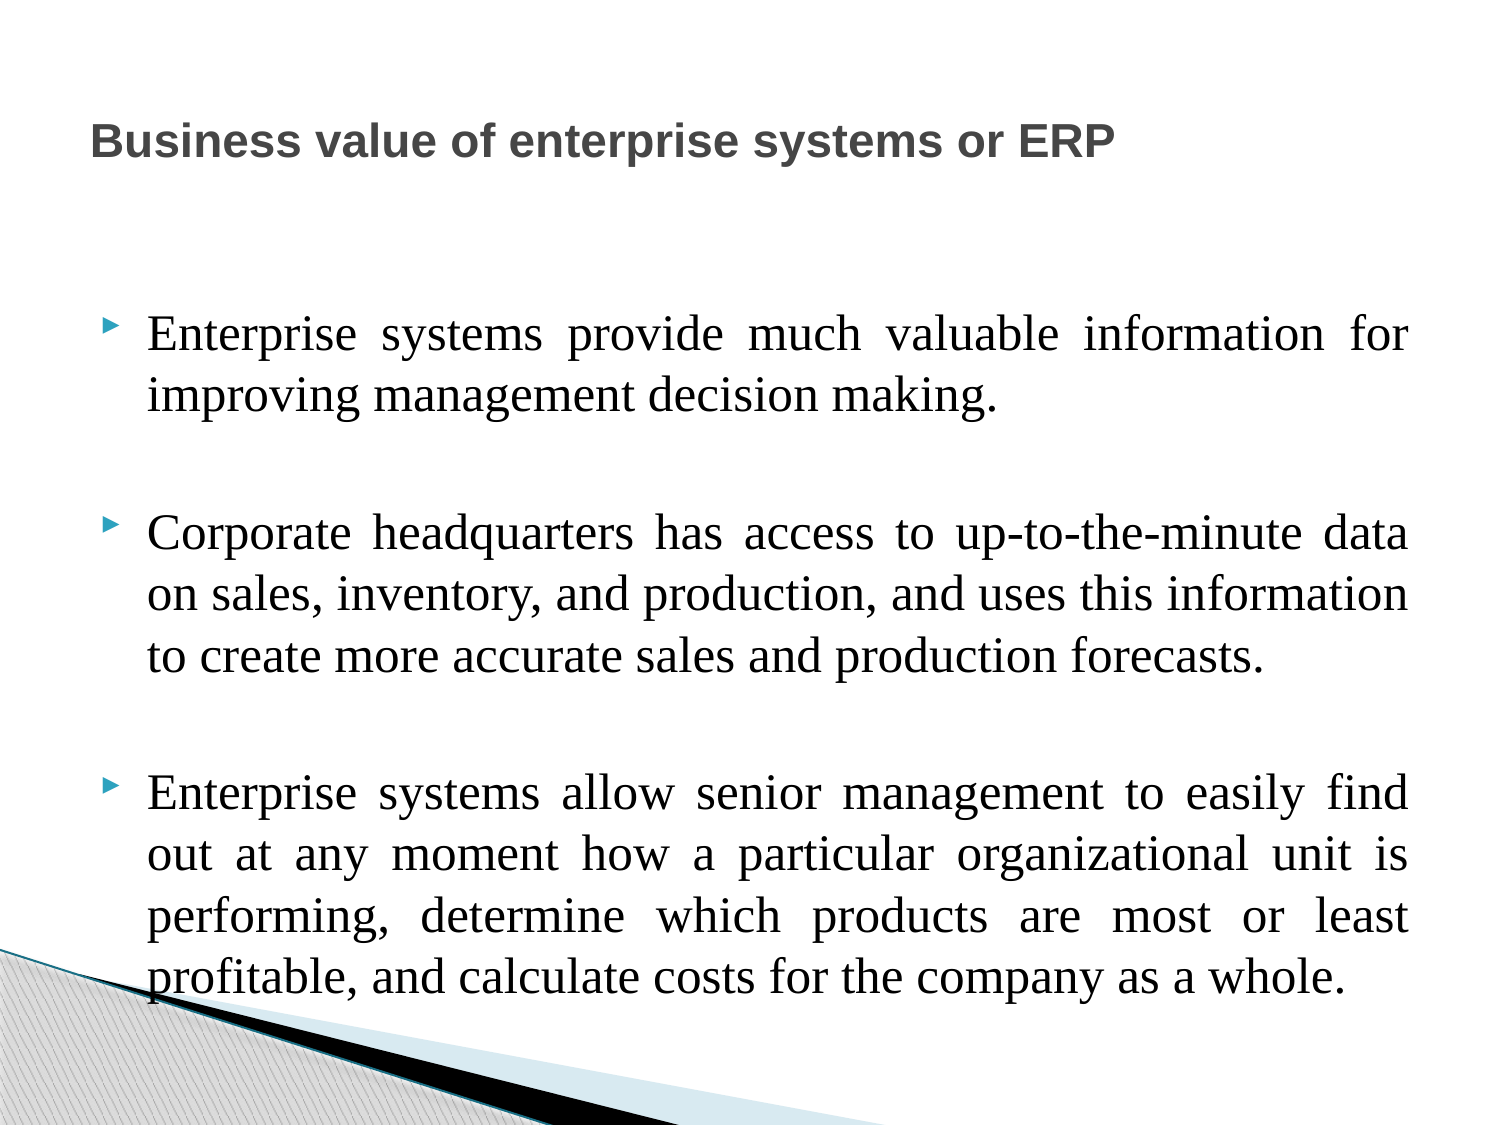

# Business value of enterprise systems or ERP

Enterprise systems provide much valuable information for improving management decision making.

Corporate headquarters has access to up-to-the-minute data on sales, inventory, and production, and uses this information to create more accurate sales and production forecasts.

Enterprise systems allow senior management to easily find out at any moment how a particular organizational unit is performing, determine which products are most or least profitable, and calculate costs for the company as a whole.